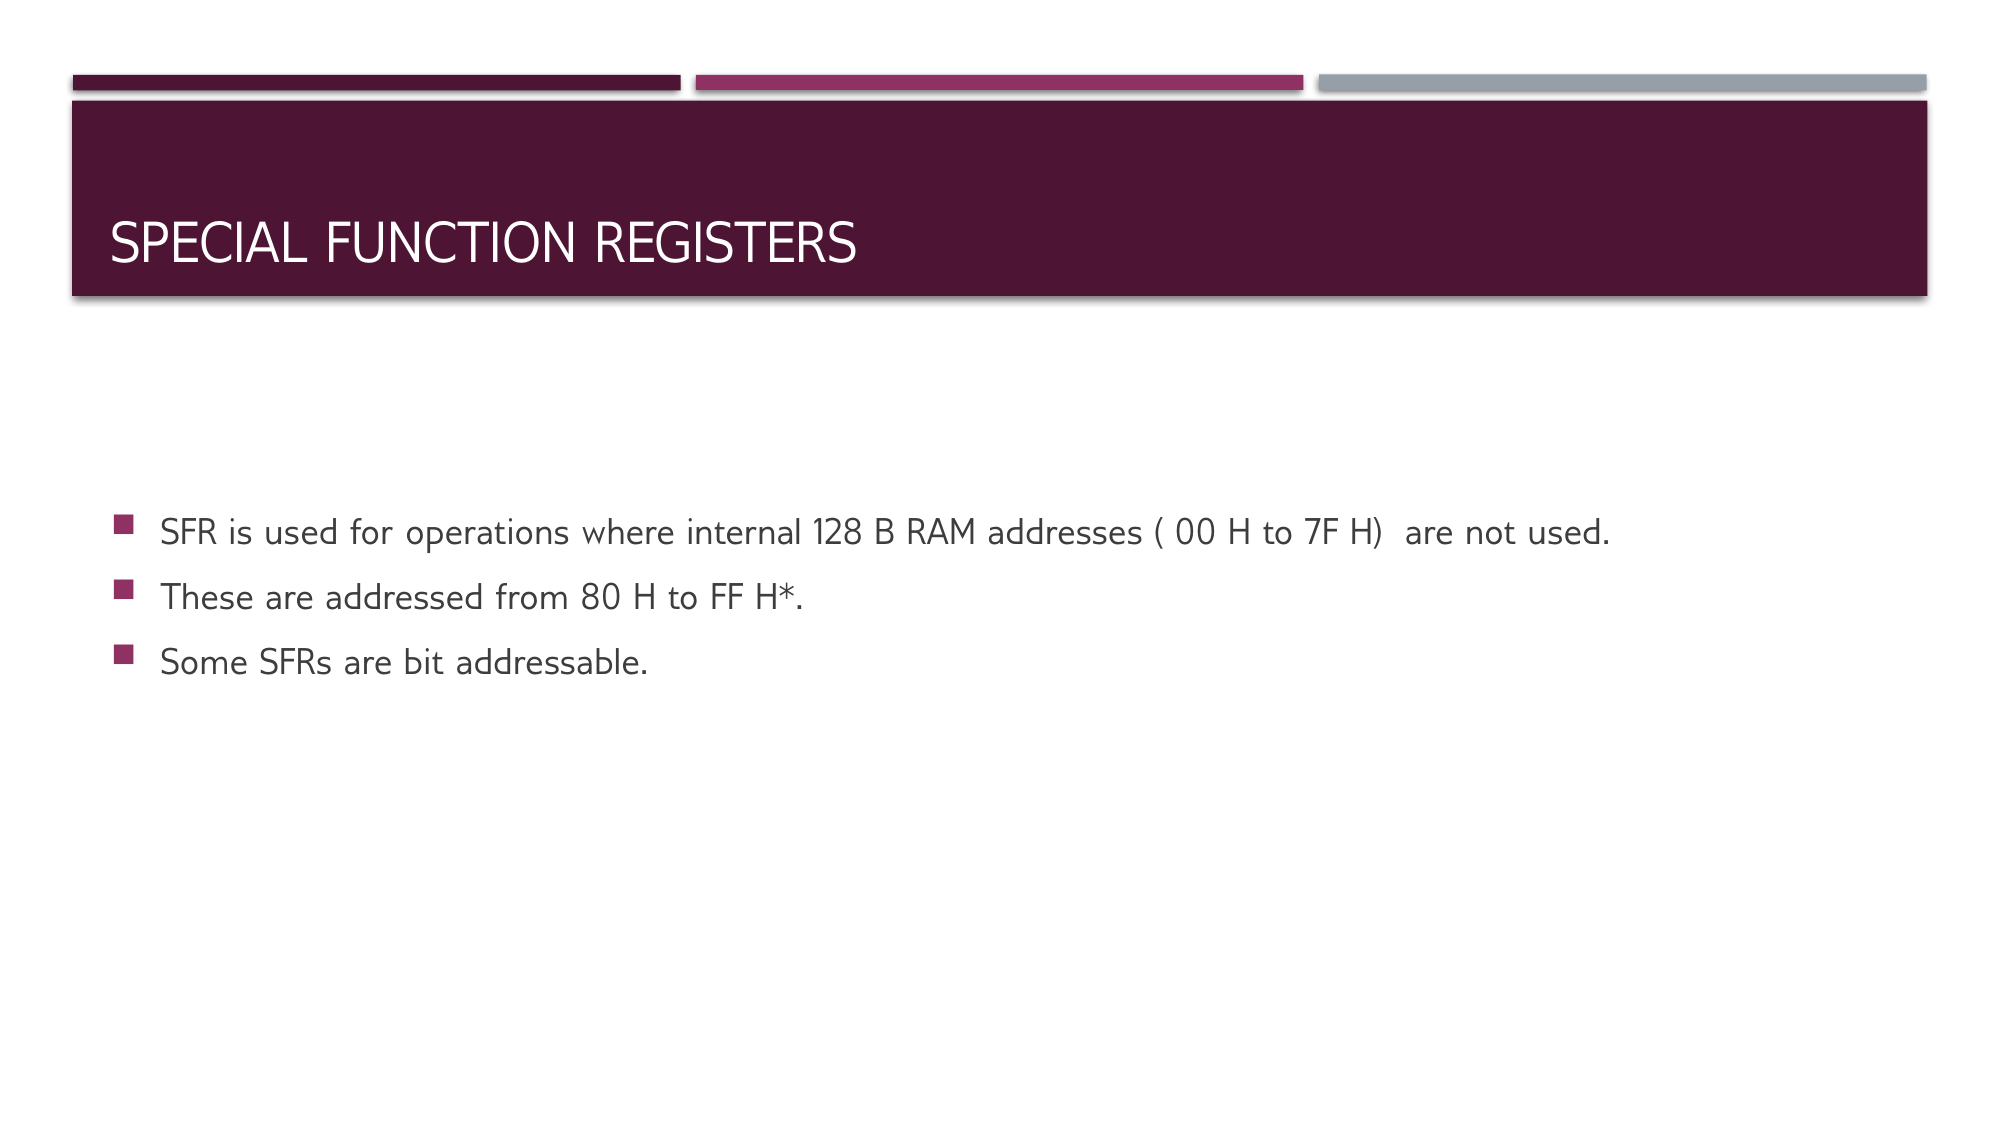

# Special function registers
SFR is used for operations where internal 128 B RAM addresses ( 00 H to 7F H)  are not used.
These are addressed from 80 H to FF H*.
Some SFRs are bit addressable.